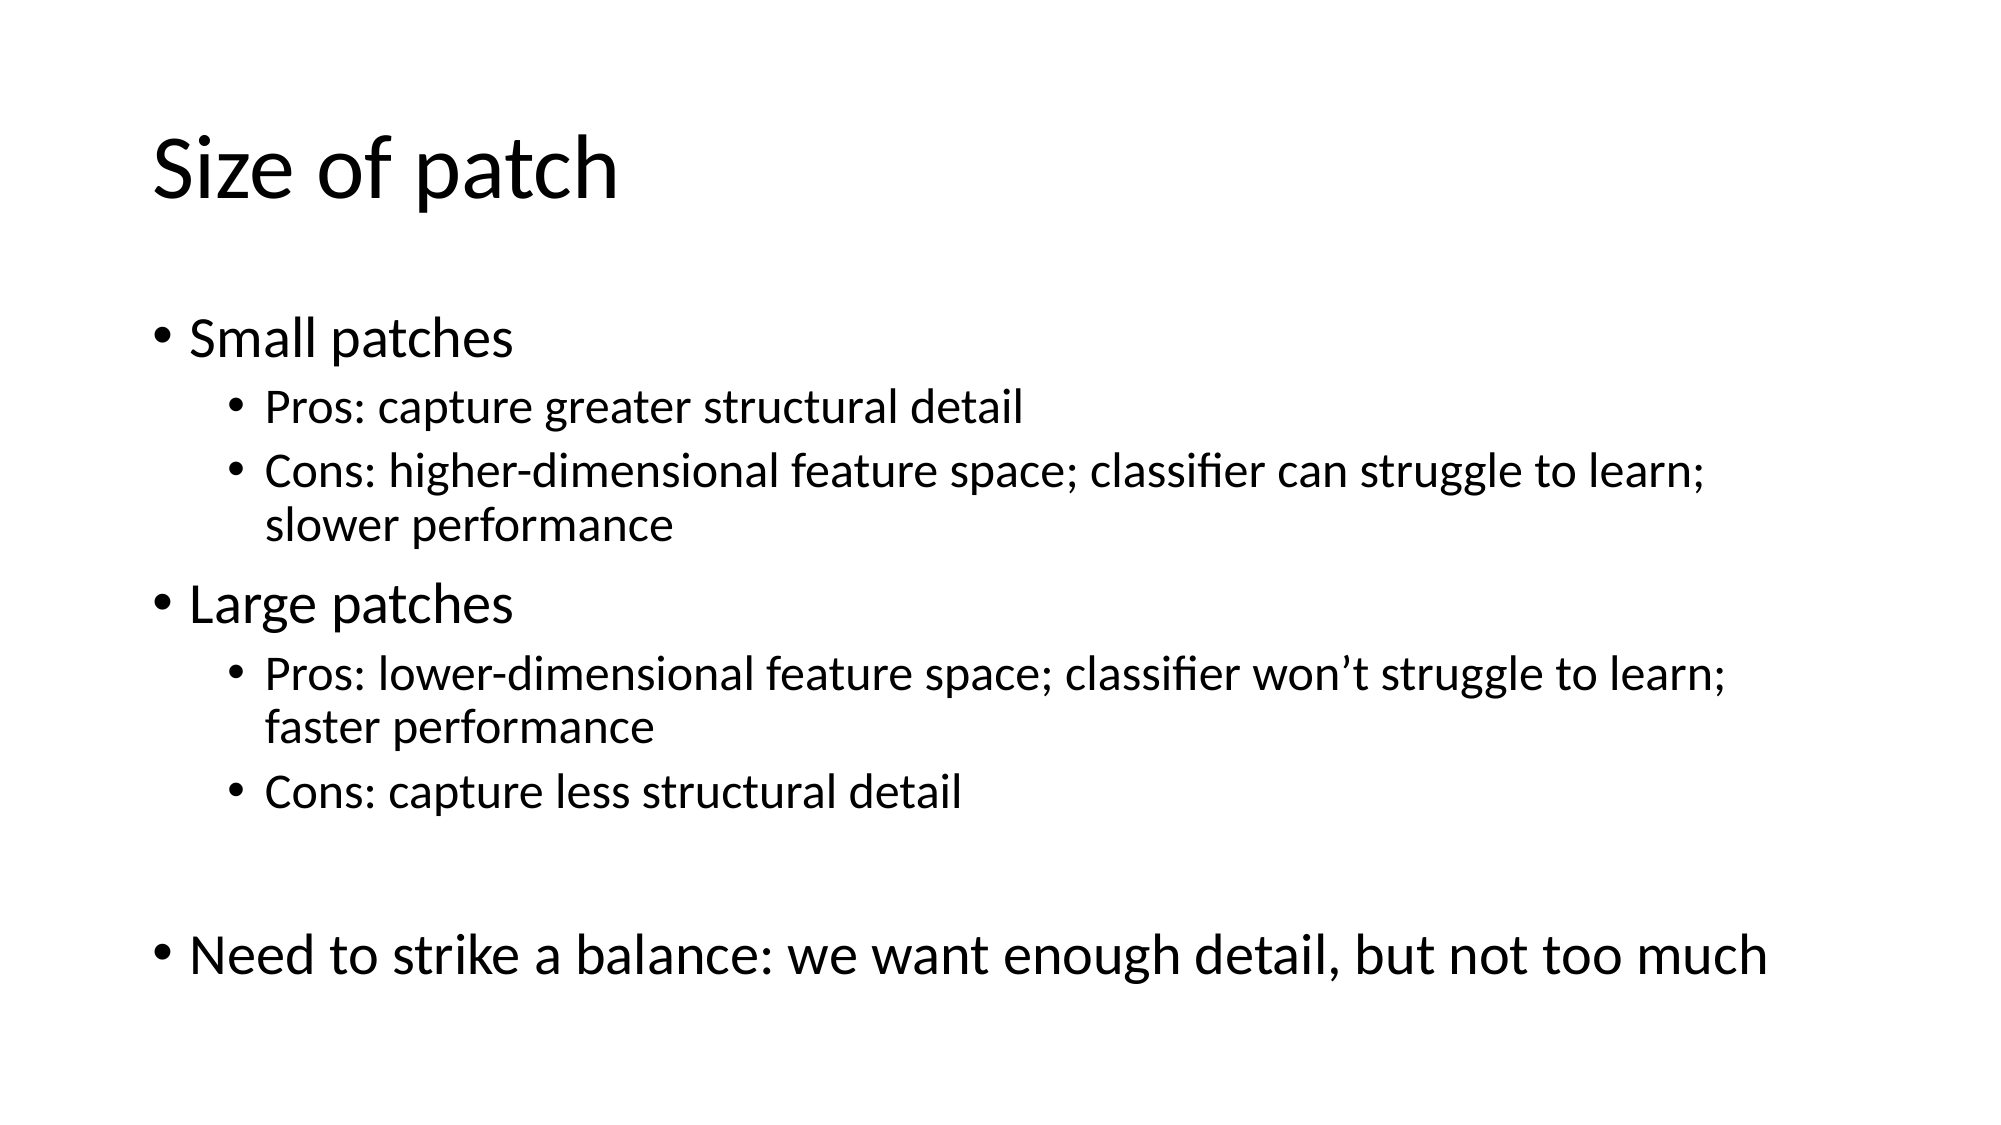

# Size of patch
Small patches
Pros: capture greater structural detail
Cons: higher-dimensional feature space; classifier can struggle to learn; slower performance
Large patches
Pros: lower-dimensional feature space; classifier won’t struggle to learn; faster performance
Cons: capture less structural detail

Need to strike a balance: we want enough detail, but not too much